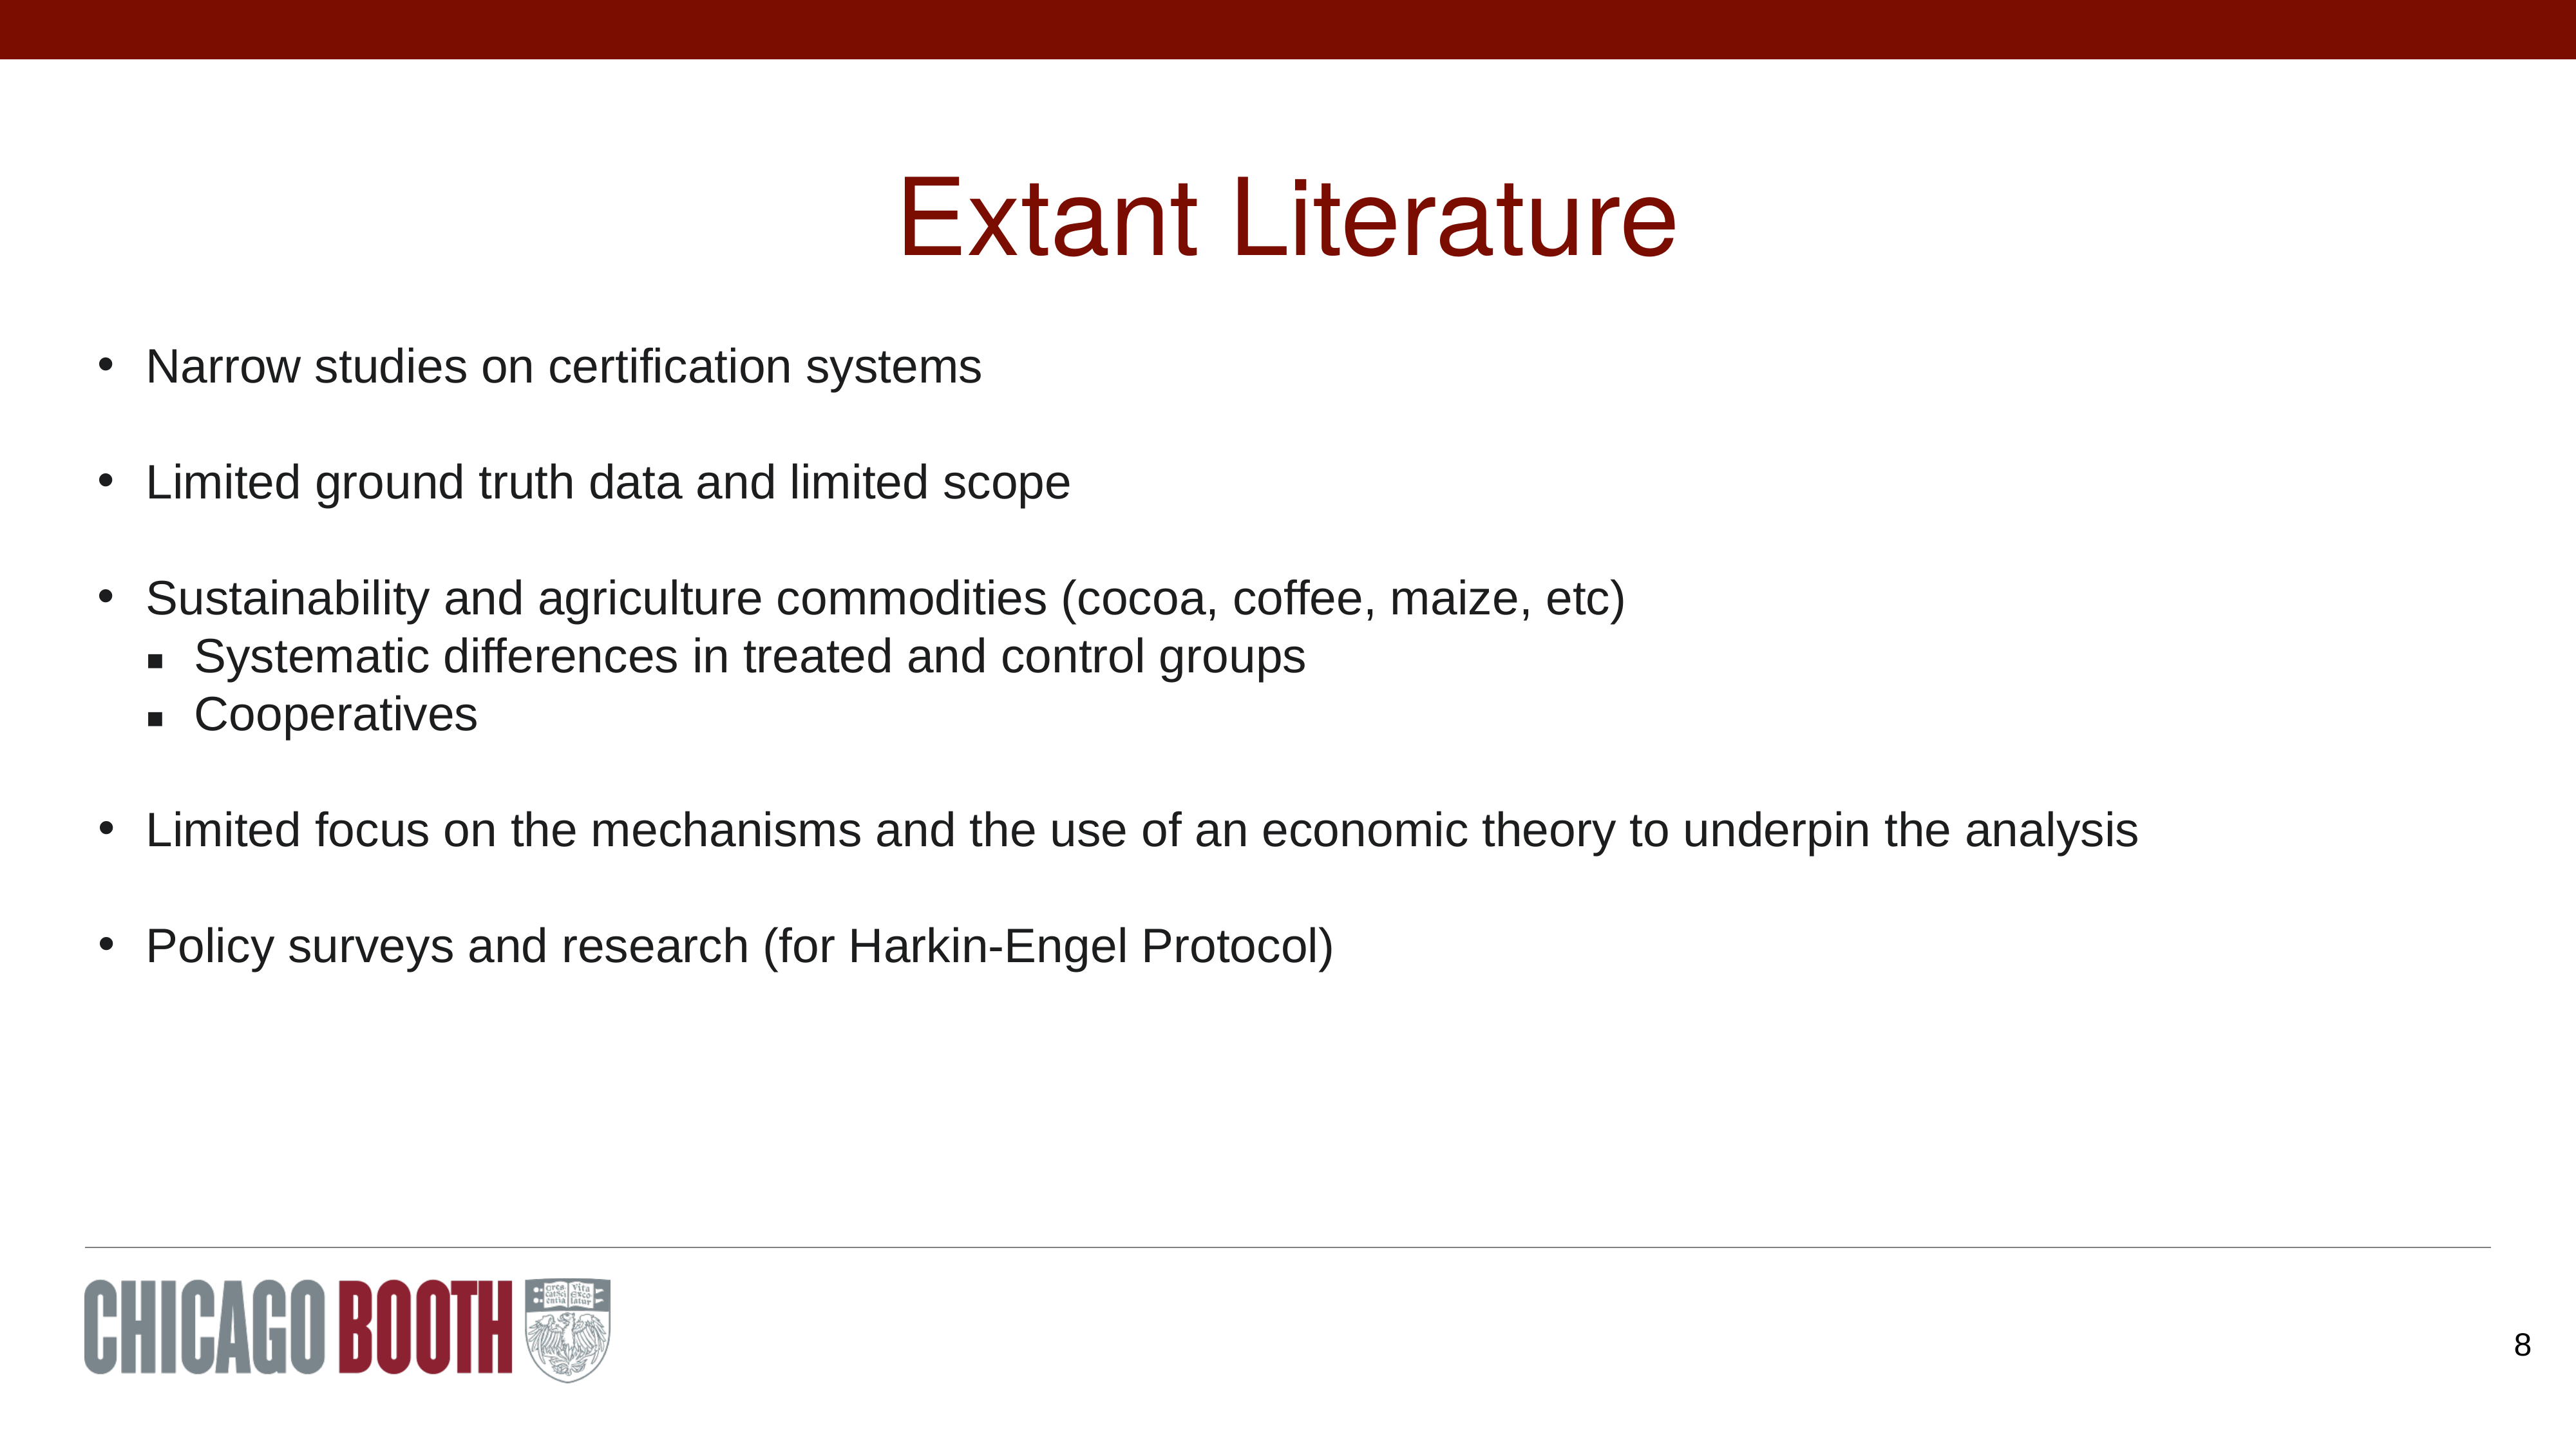

# Extant Literature
Narrow studies on certification systems

Limited ground truth data and limited scope

Sustainability and agriculture commodities (cocoa, coffee, maize, etc)
Systematic differences in treated and control groups
Cooperatives

Limited focus on the mechanisms and the use of an economic theory to underpin the analysis

Policy surveys and research (for Harkin-Engel Protocol)
8